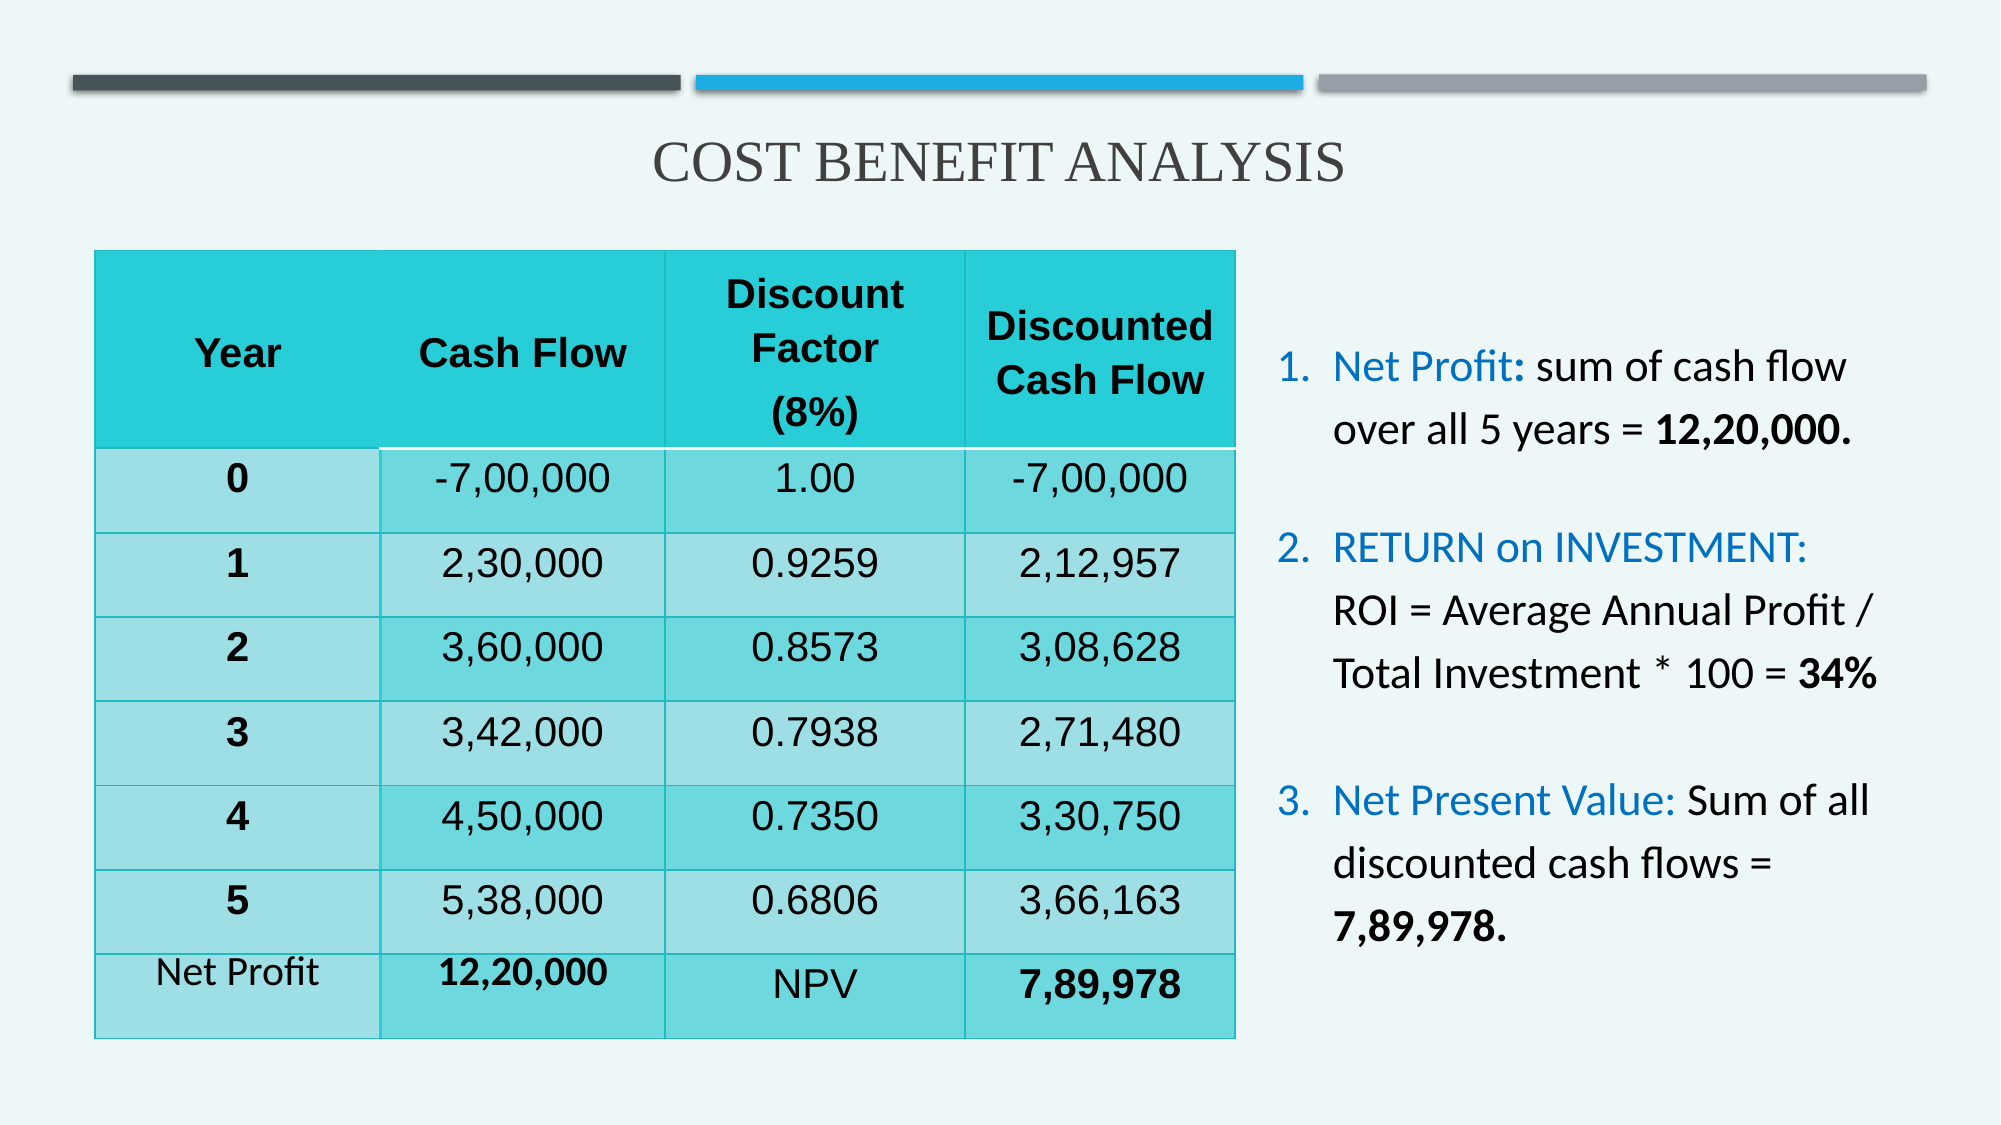

# Cost benefit analysis
| Year | Cash Flow | Discount Factor (8%) | Discounted Cash Flow |
| --- | --- | --- | --- |
| 0 | -7,00,000 | 1.00 | -7,00,000 |
| 1 | 2,30,000 | 0.9259 | 2,12,957 |
| 2 | 3,60,000 | 0.8573 | 3,08,628 |
| 3 | 3,42,000 | 0.7938 | 2,71,480 |
| 4 | 4,50,000 | 0.7350 | 3,30,750 |
| 5 | 5,38,000 | 0.6806 | 3,66,163 |
| Net Profit | 12,20,000 | NPV | 7,89,978 |
Net Profit: sum of cash flow over all 5 years = 12,20,000.
RETURN on INVESTMENT:
ROI = Average Annual Profit / Total Investment * 100 = 34%
Net Present Value: Sum of all discounted cash flows = 7,89,978.